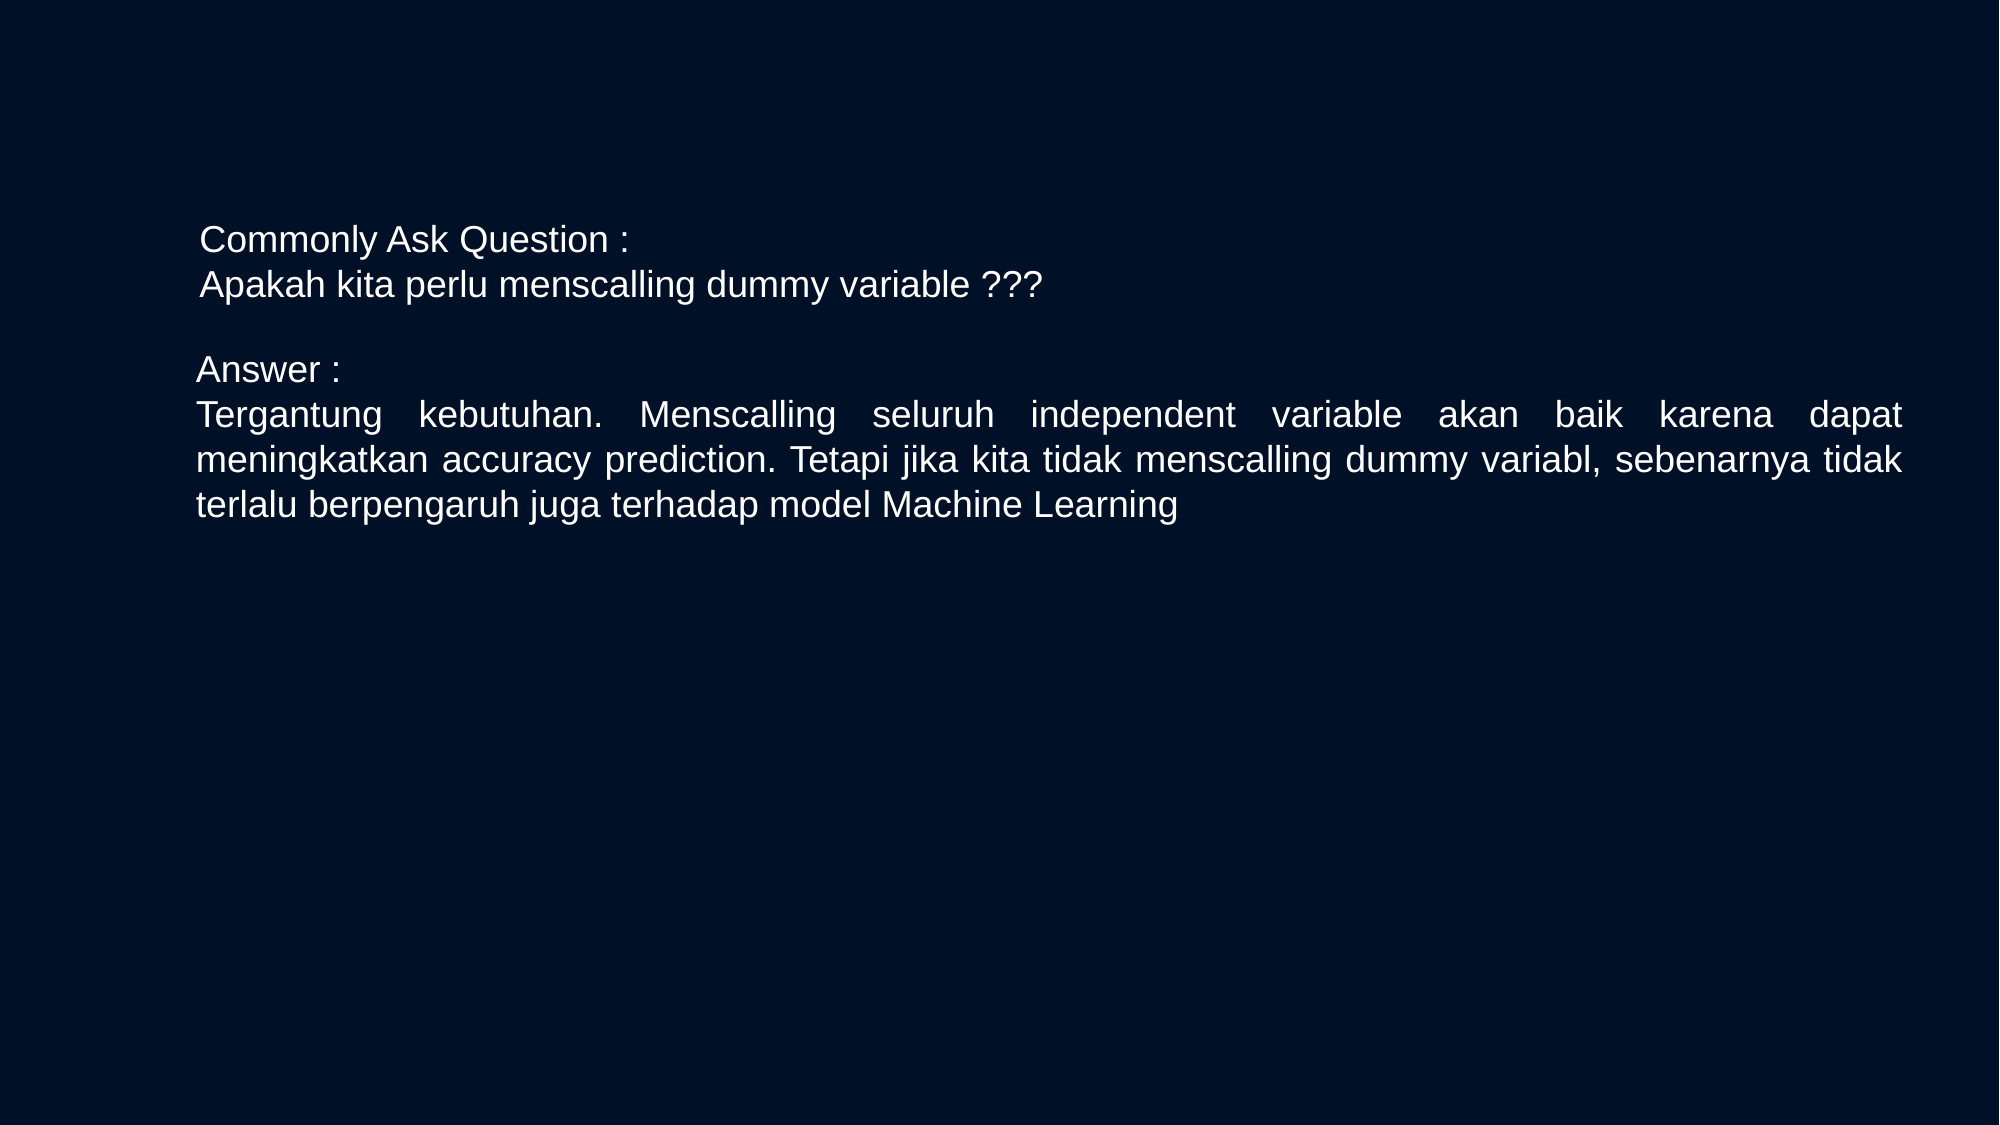

Commonly Ask Question :
Apakah kita perlu menscalling dummy variable ???
Answer :
Tergantung kebutuhan. Menscalling seluruh independent variable akan baik karena dapat meningkatkan accuracy prediction. Tetapi jika kita tidak menscalling dummy variabl, sebenarnya tidak terlalu berpengaruh juga terhadap model Machine Learning